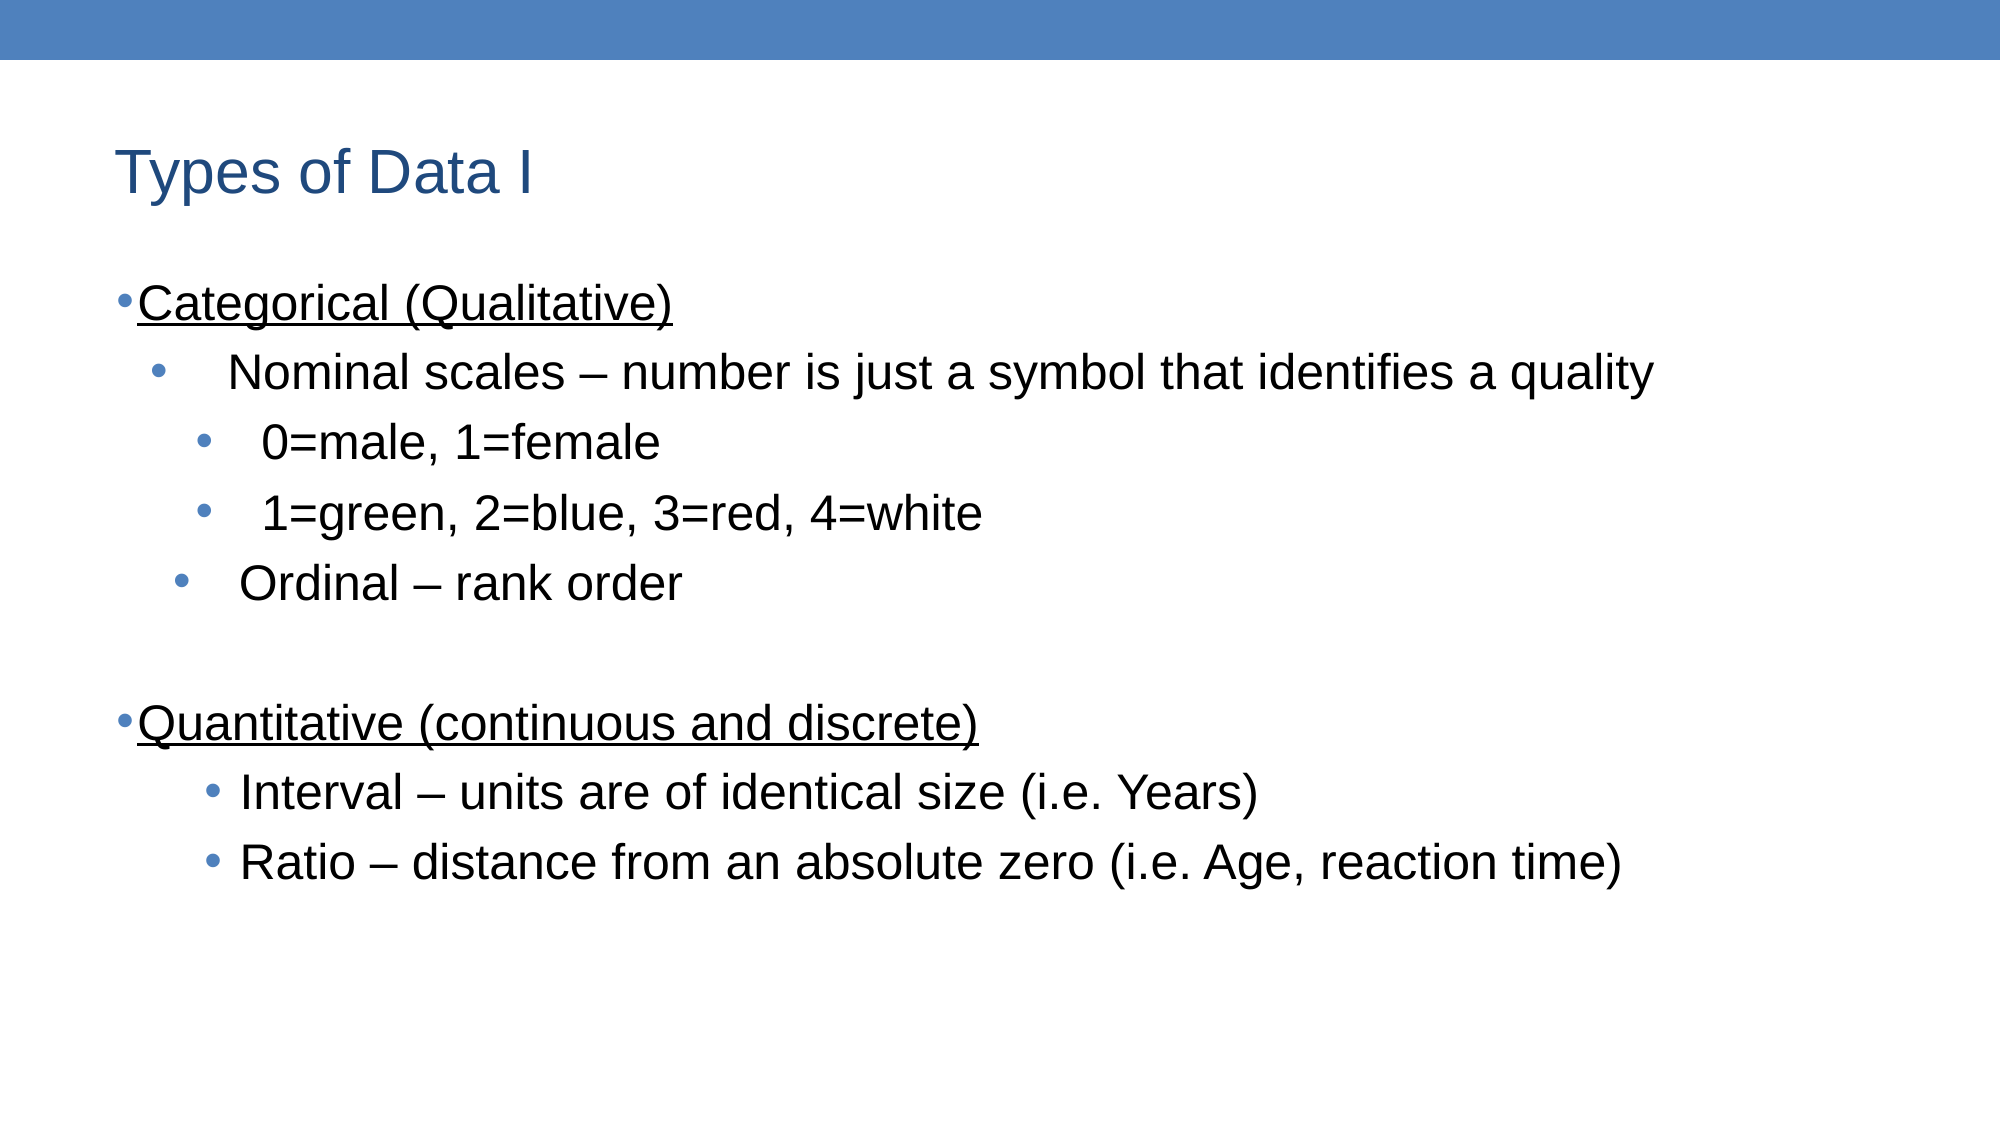

# Types of Data I
Categorical (Qualitative)
    Nominal scales – number is just a symbol that identifies a quality
0=male, 1=female
1=green, 2=blue, 3=red, 4=white
Ordinal – rank order

Quantitative (continuous and discrete)
 Interval – units are of identical size (i.e. Years)
 Ratio – distance from an absolute zero (i.e. Age, reaction time)